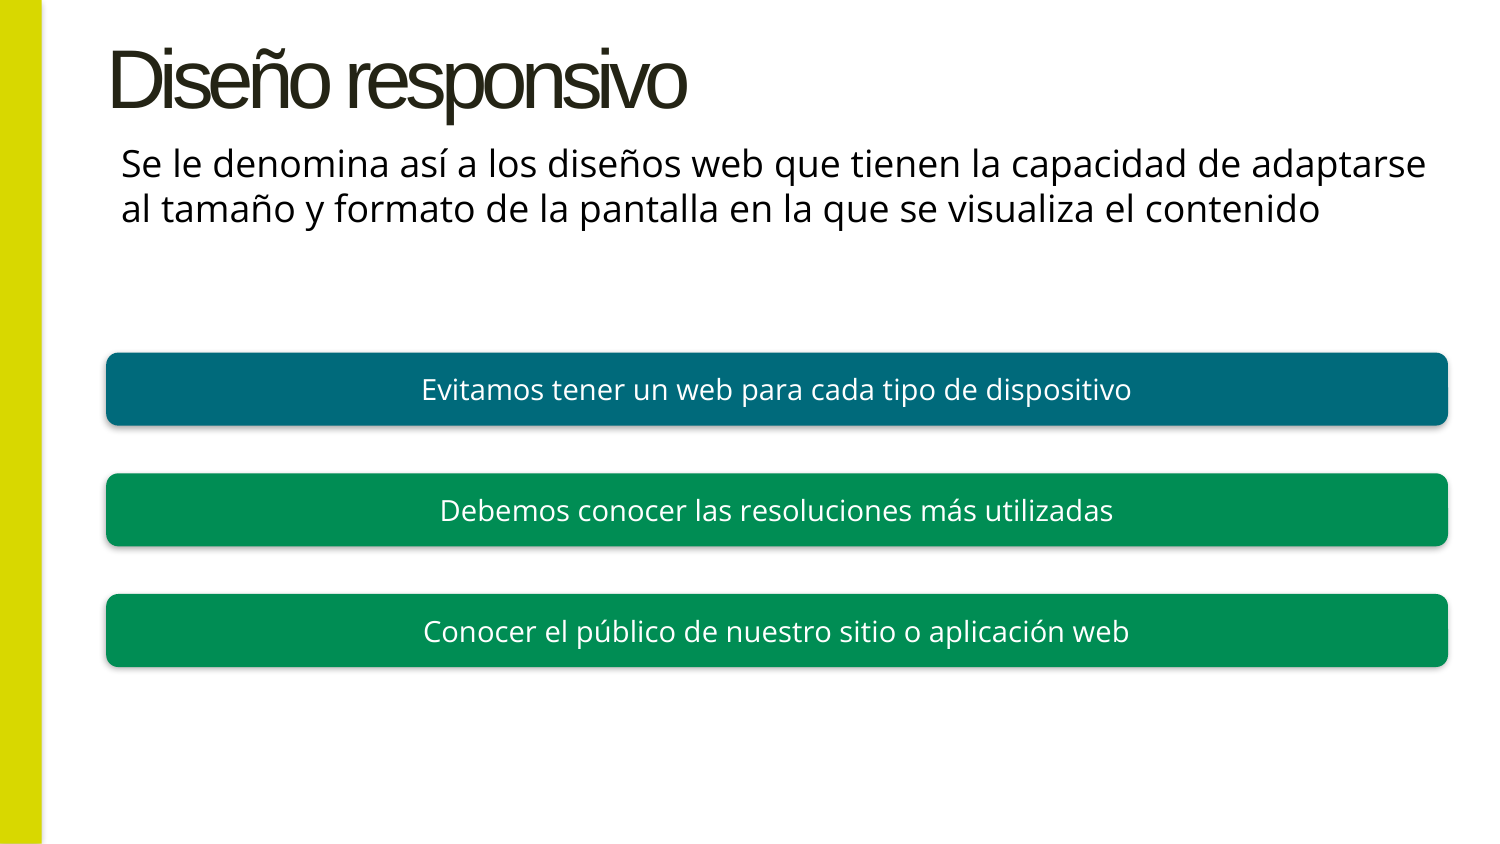

# Diseño responsivo
Se le denomina así a los diseños web que tienen la capacidad de adaptarse al tamaño y formato de la pantalla en la que se visualiza el contenido
Evitamos tener un web para cada tipo de dispositivo
Debemos conocer las resoluciones más utilizadas
Conocer el público de nuestro sitio o aplicación web